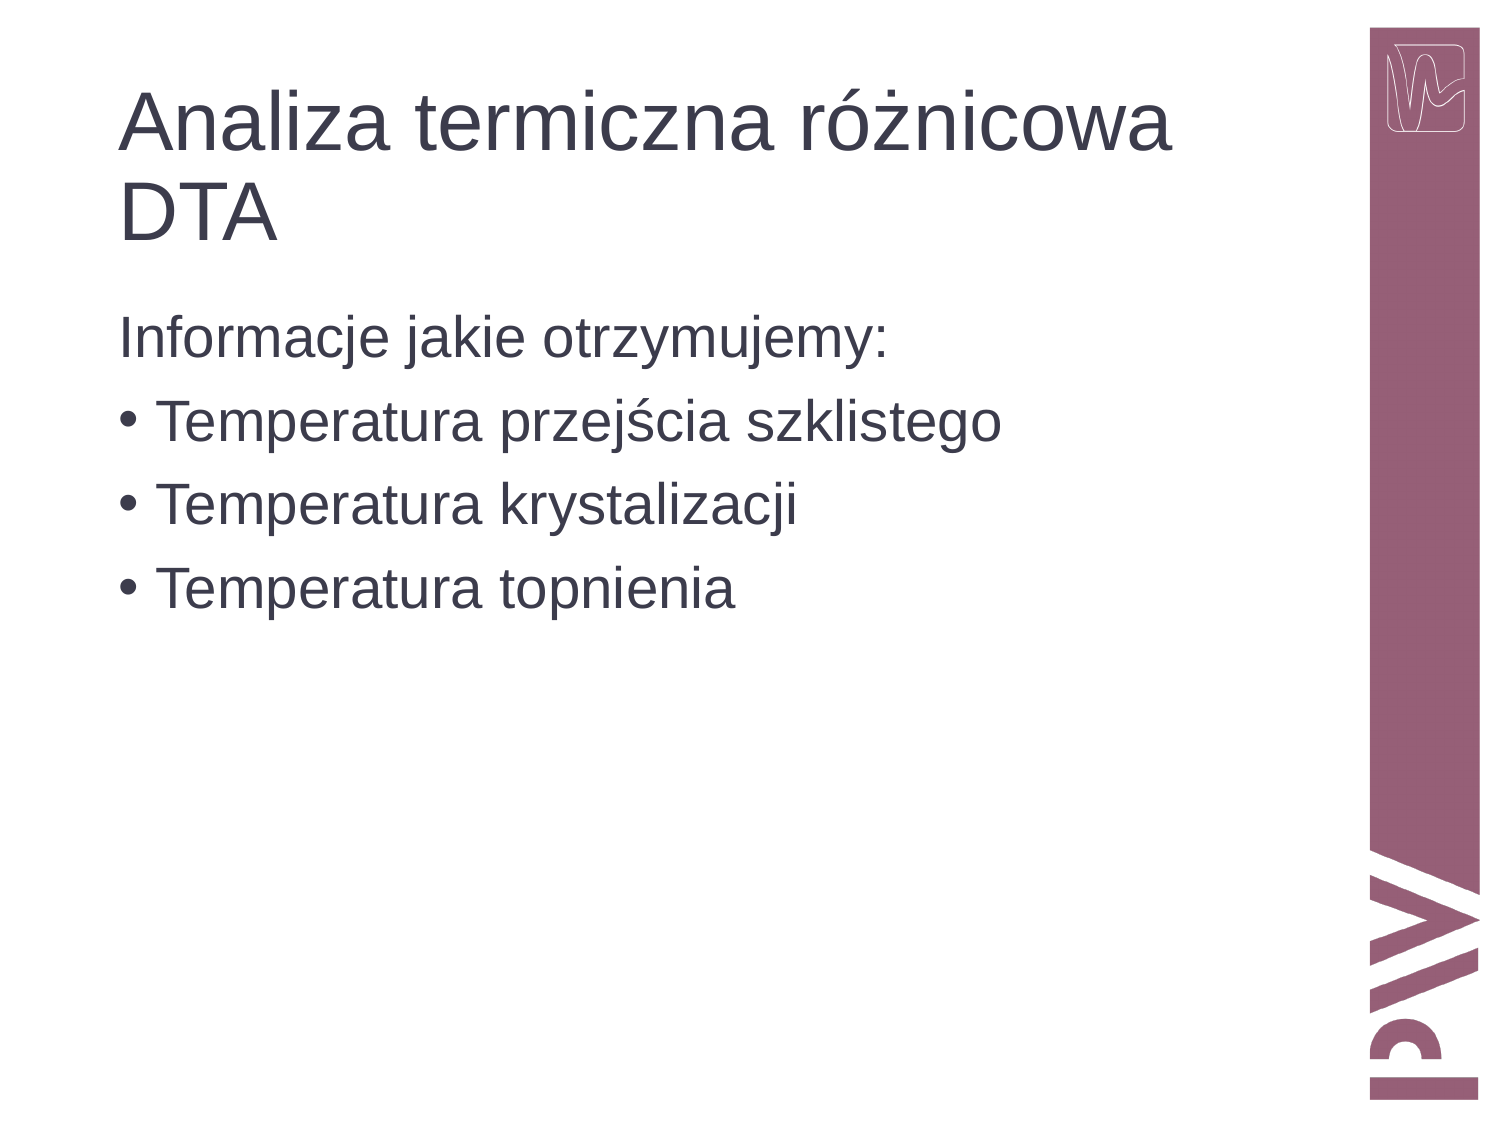

# Analiza termiczna różnicowa DTA
Informacje jakie otrzymujemy:
Temperatura przejścia szklistego
Temperatura krystalizacji
Temperatura topnienia